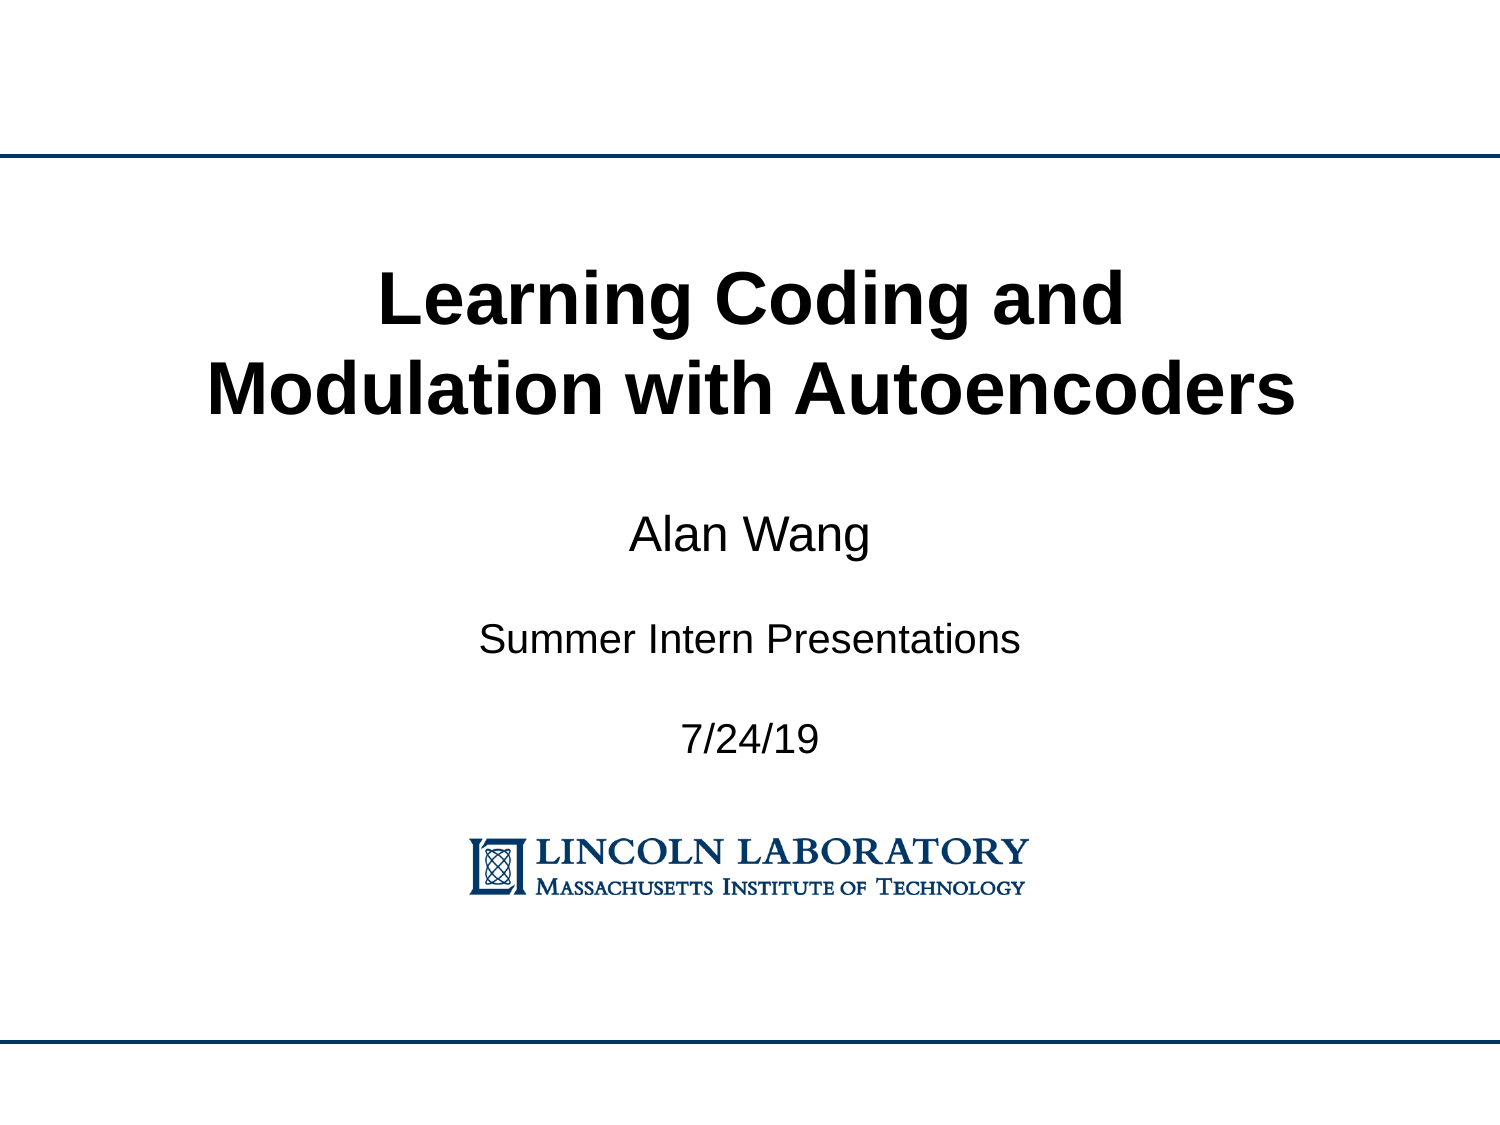

# Learning Coding and Modulation with Autoencoders
Alan Wang
Summer Intern Presentations
7/24/19